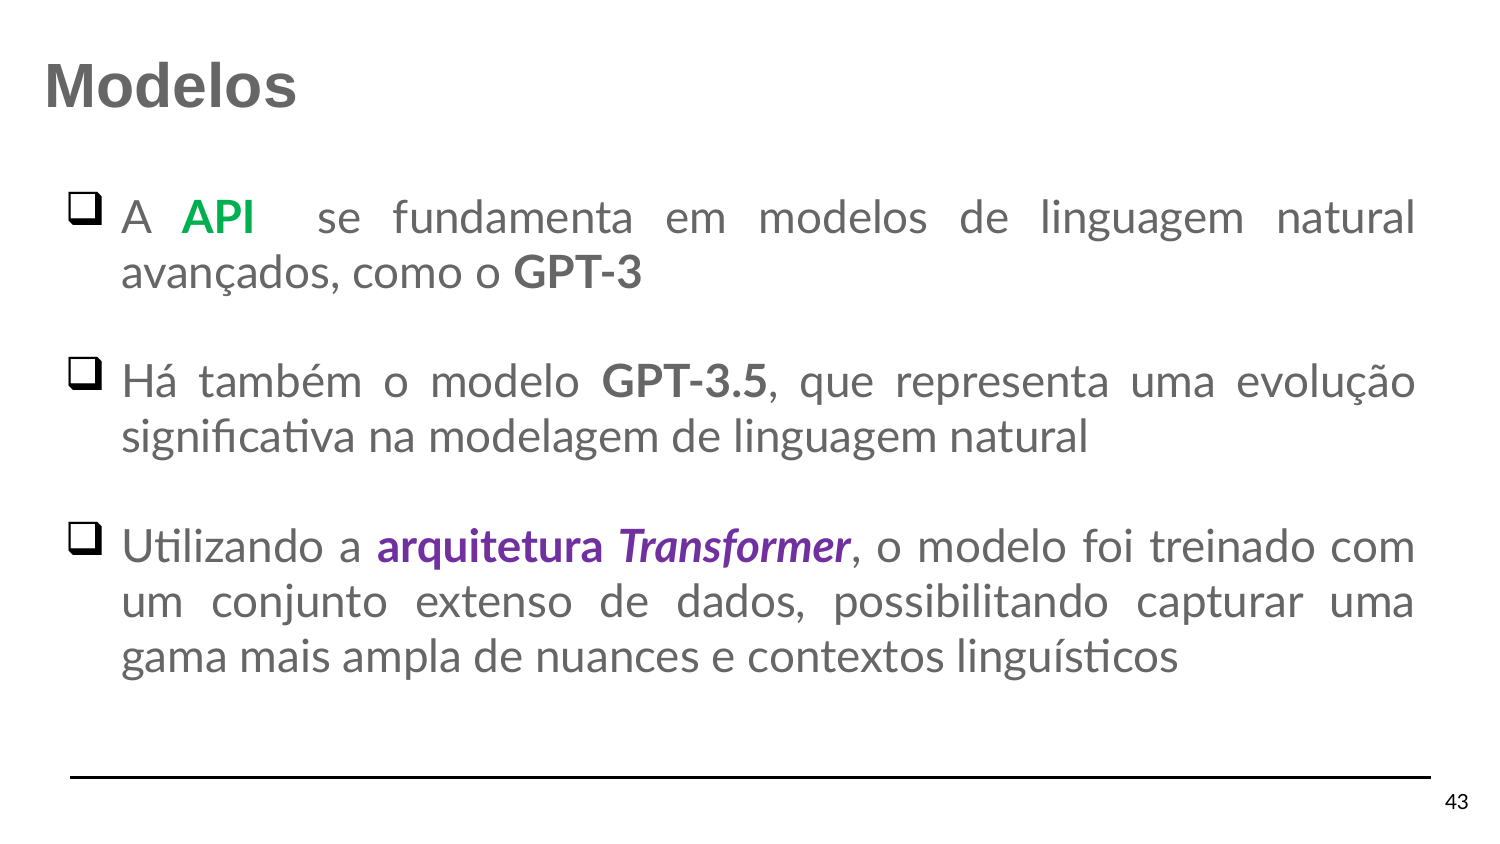

Modelos
A API  se fundamenta em modelos de linguagem natural avançados, como o GPT-3

Há também o modelo GPT-3.5, que representa uma evolução significativa na modelagem de linguagem natural

Utilizando a arquitetura Transformer, o modelo foi treinado com um conjunto extenso de dados, possibilitando capturar uma gama mais ampla de nuances e contextos linguísticos
43